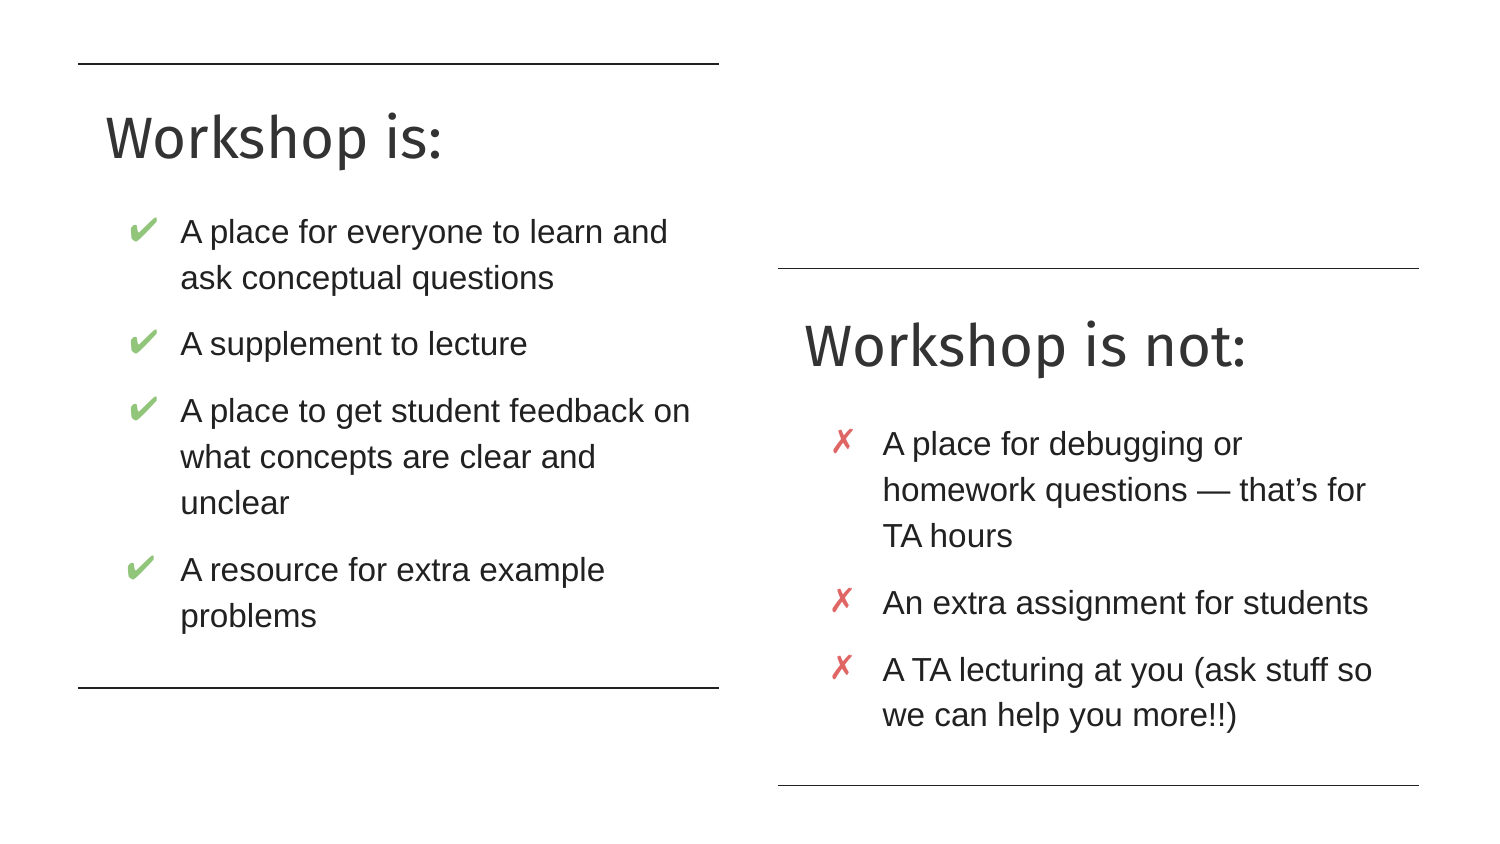

# Workshop is:
A place for everyone to learn and ask conceptual questions
A supplement to lecture
A place to get student feedback on what concepts are clear and unclear
A resource for extra example problems
Workshop is not:
A place for debugging or homework questions — that’s for TA hours
An extra assignment for students
A TA lecturing at you (ask stuff so we can help you more!!)